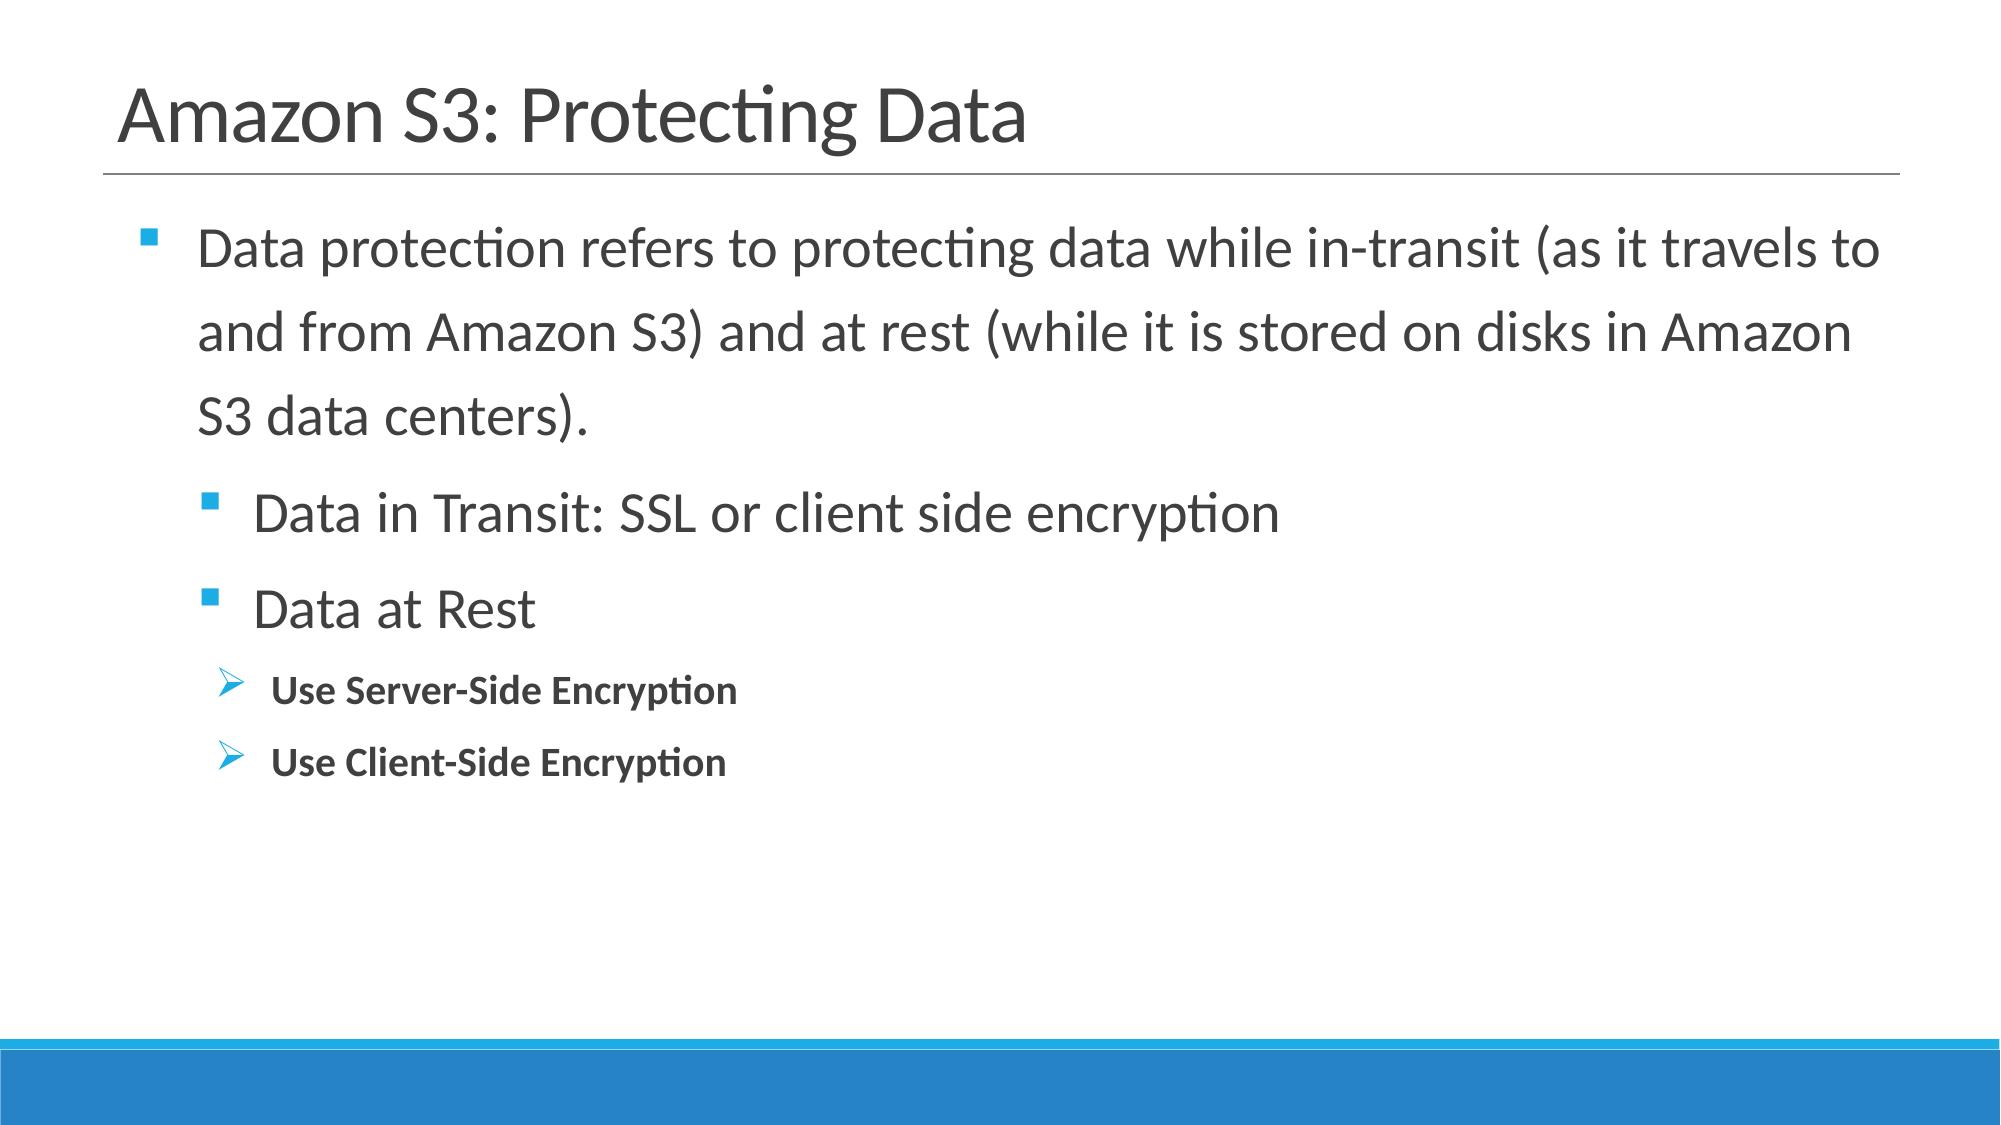

# Amazon S3: Protecting Data
Data protection refers to protecting data while in-transit (as it travels to and from Amazon S3) and at rest (while it is stored on disks in Amazon S3 data centers).
Data in Transit: SSL or client side encryption
Data at Rest
Use Server-Side Encryption
Use Client-Side Encryption